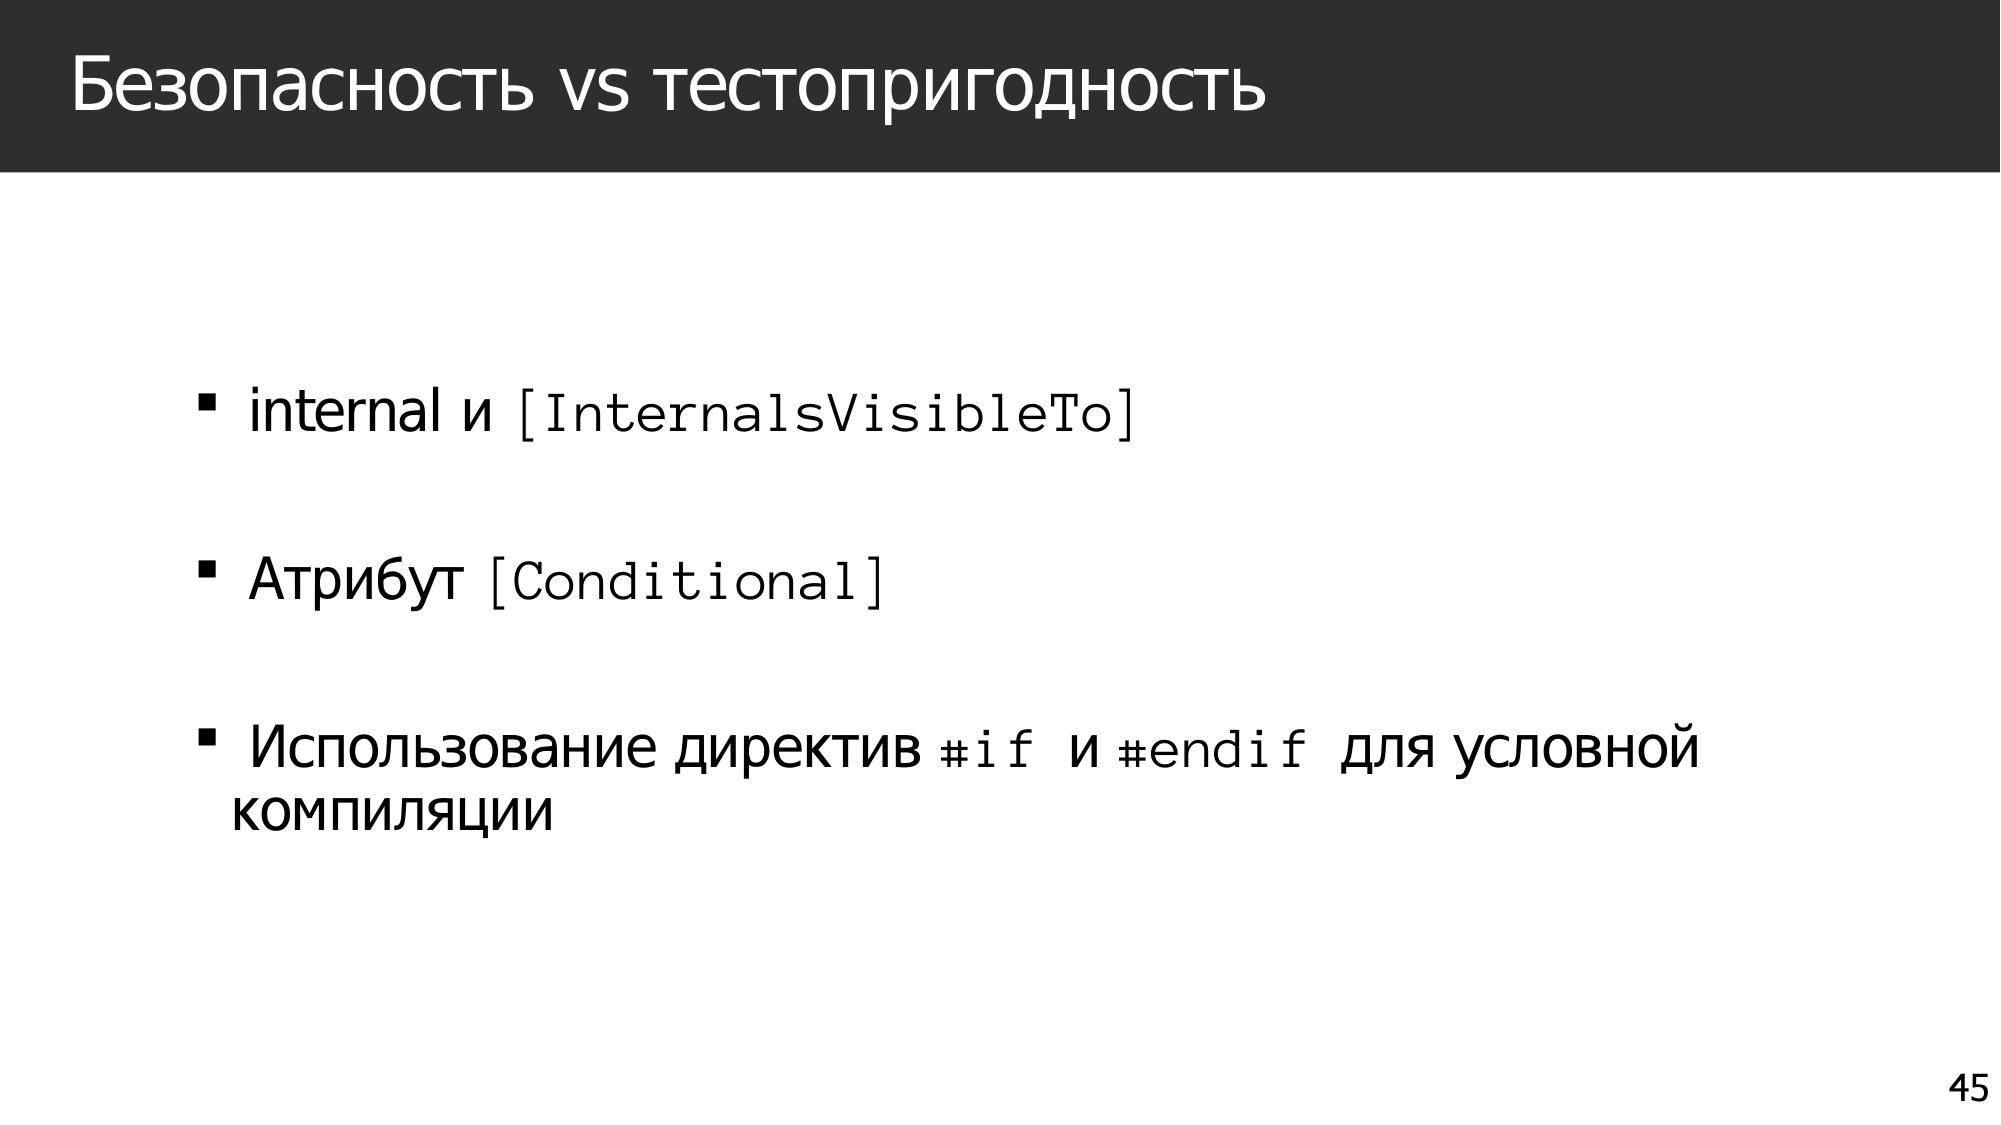

# Безопасность vs тестопригодность

 internal и [InternalsVisibleTo]

 Атрибут [Conditional]

 Использование директив #if и #endif для условной компиляции
45